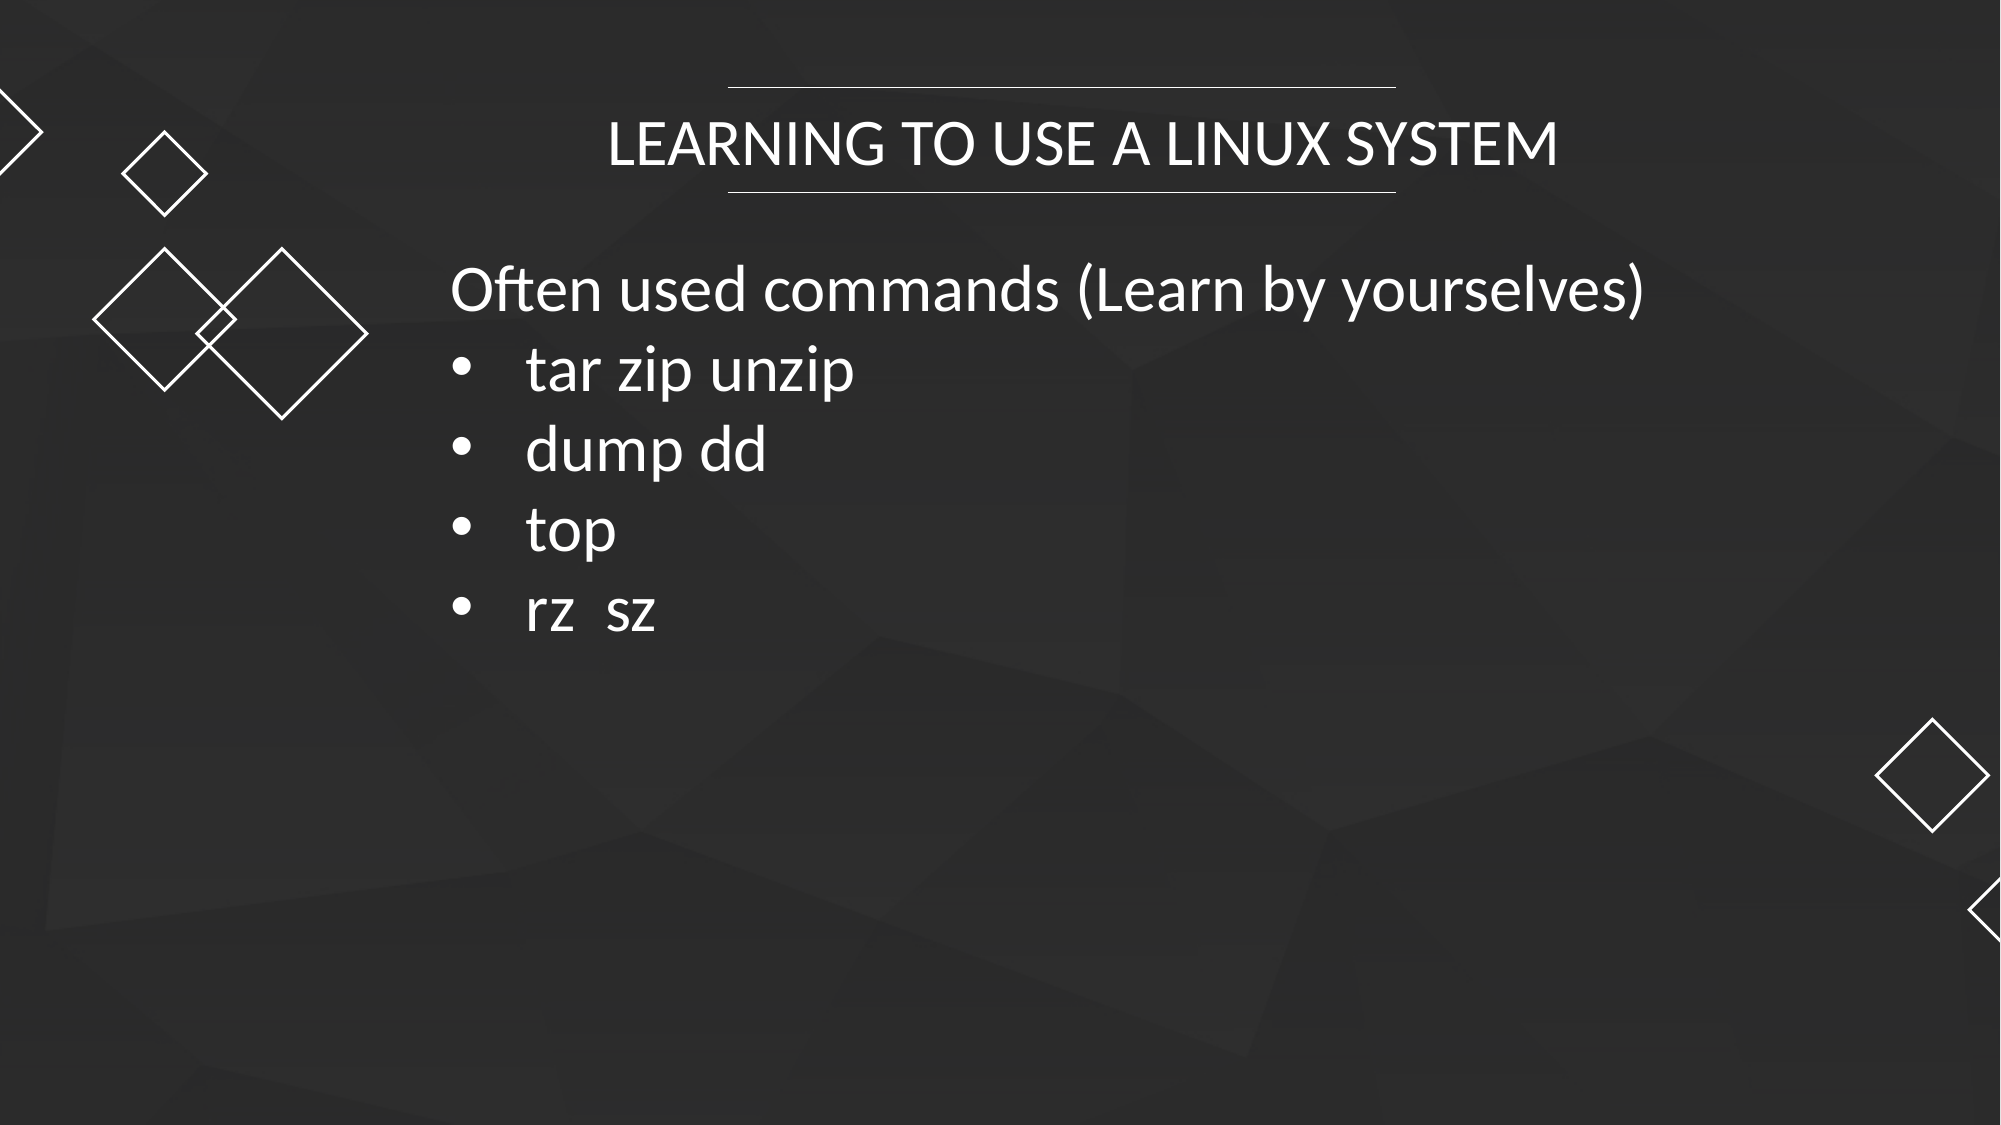

LEARNING TO USE A LINUX SYSTEM

Often used commands (Learn by yourselves)
tar zip unzip
dump dd
top
rz  sz